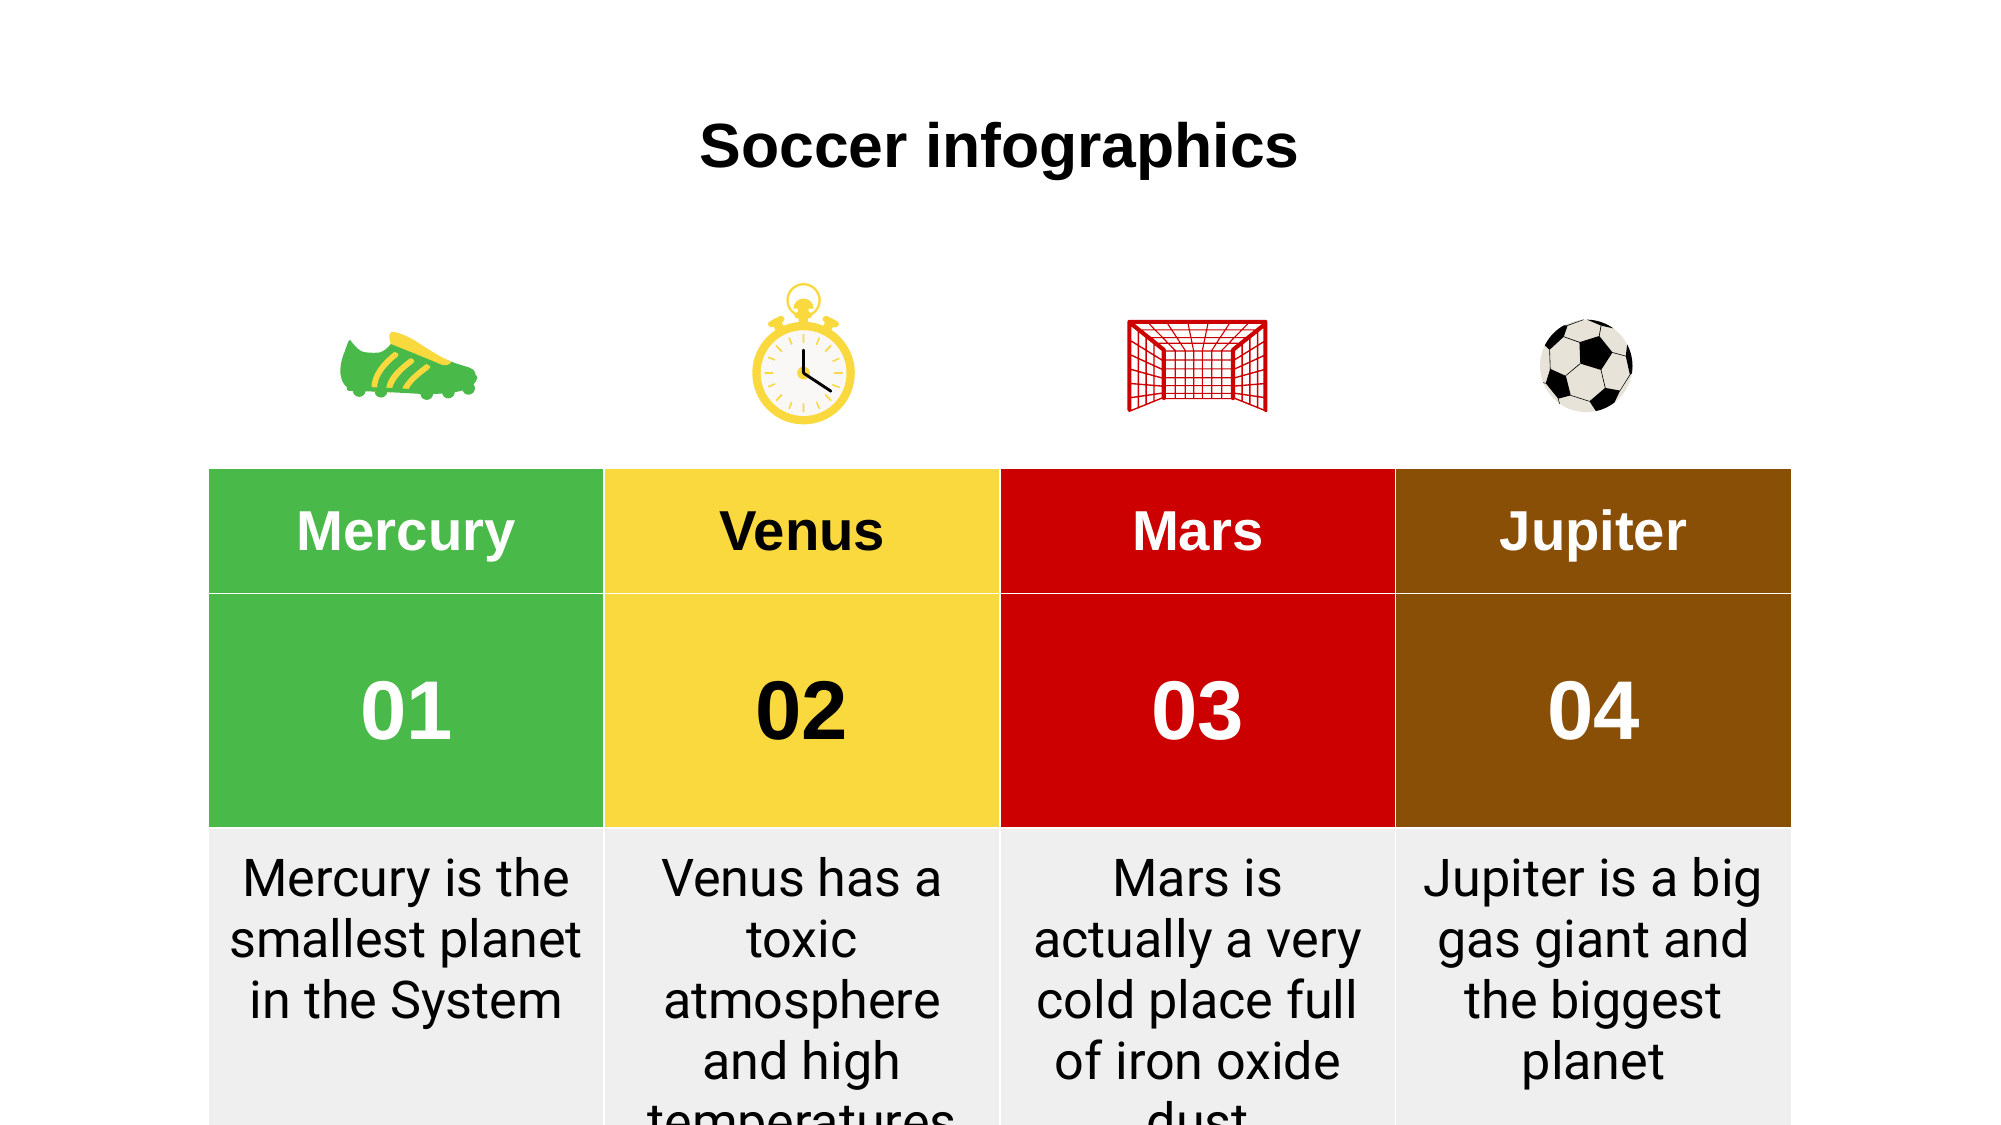

# Soccer infographics

| Mercury | Venus | Mars | Jupiter |
| --- | --- | --- | --- |
| 01 | 02 | 03 | 04 |
| Mercury is the smallest planet in the System | Venus has a toxic atmosphere and high temperatures | Mars is actually a very cold place full of iron oxide dust | Jupiter is a big gas giant and the biggest planet |